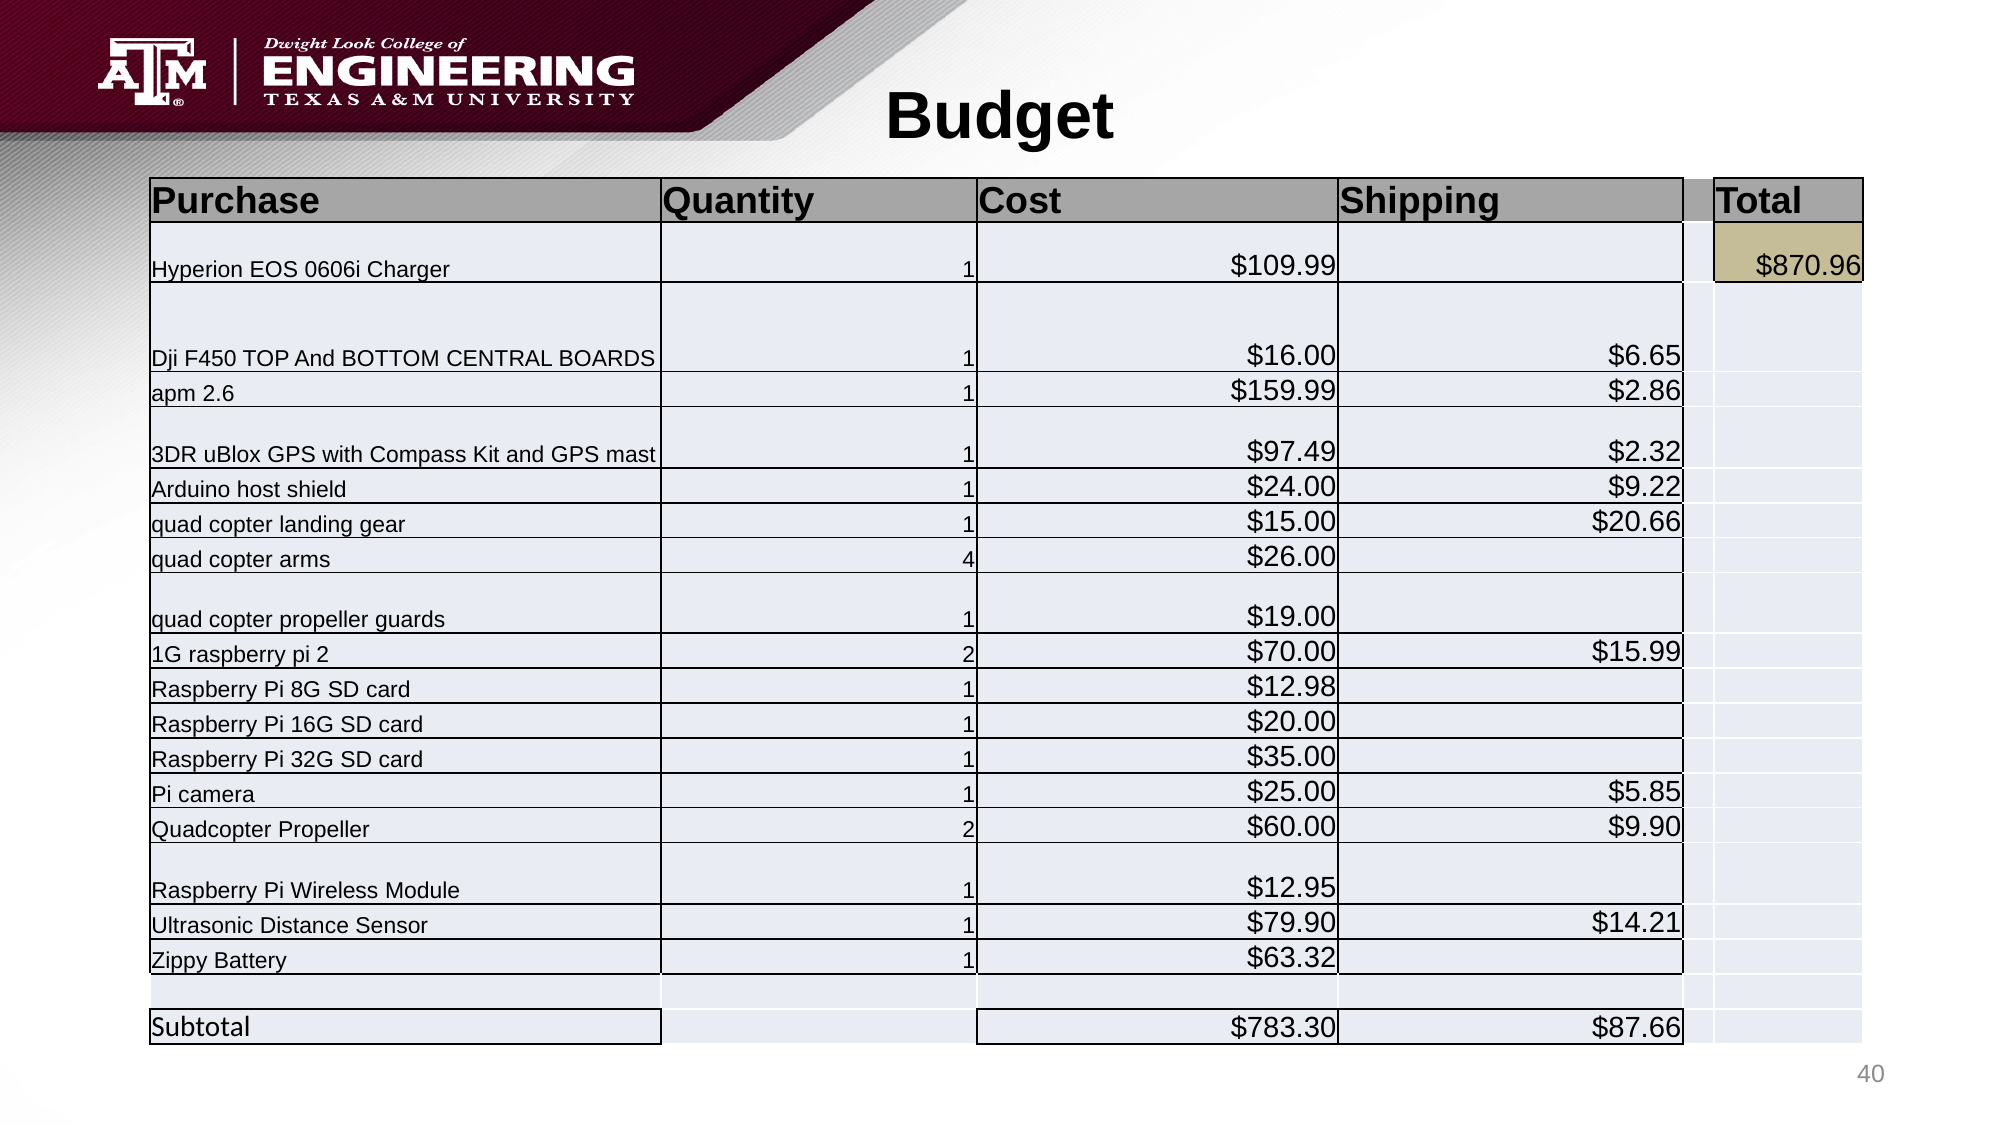

# Budget
| Purchase | Quantity | Cost | Shipping |  | Total |
| --- | --- | --- | --- | --- | --- |
| Hyperion EOS 0606i Charger | 1 | $109.99 |  |  | $870.96 |
| Dji F450 TOP And BOTTOM CENTRAL BOARDS | 1 | $16.00 | $6.65 |  |  |
| apm 2.6 | 1 | $159.99 | $2.86 |  |  |
| 3DR uBlox GPS with Compass Kit and GPS mast | 1 | $97.49 | $2.32 |  |  |
| Arduino host shield | 1 | $24.00 | $9.22 |  |  |
| quad copter landing gear | 1 | $15.00 | $20.66 |  |  |
| quad copter arms | 4 | $26.00 |  |  |  |
| quad copter propeller guards | 1 | $19.00 |  |  |  |
| 1G raspberry pi 2 | 2 | $70.00 | $15.99 |  |  |
| Raspberry Pi 8G SD card | 1 | $12.98 |  |  |  |
| Raspberry Pi 16G SD card | 1 | $20.00 |  |  |  |
| Raspberry Pi 32G SD card | 1 | $35.00 |  |  |  |
| Pi camera | 1 | $25.00 | $5.85 |  |  |
| Quadcopter Propeller | 2 | $60.00 | $9.90 |  |  |
| Raspberry Pi Wireless Module | 1 | $12.95 |  |  |  |
| Ultrasonic Distance Sensor | 1 | $79.90 | $14.21 |  |  |
| Zippy Battery | 1 | $63.32 |  |  |  |
|  |  |  |  |  |  |
| Subtotal |  | $783.30 | $87.66 |  |  |
40